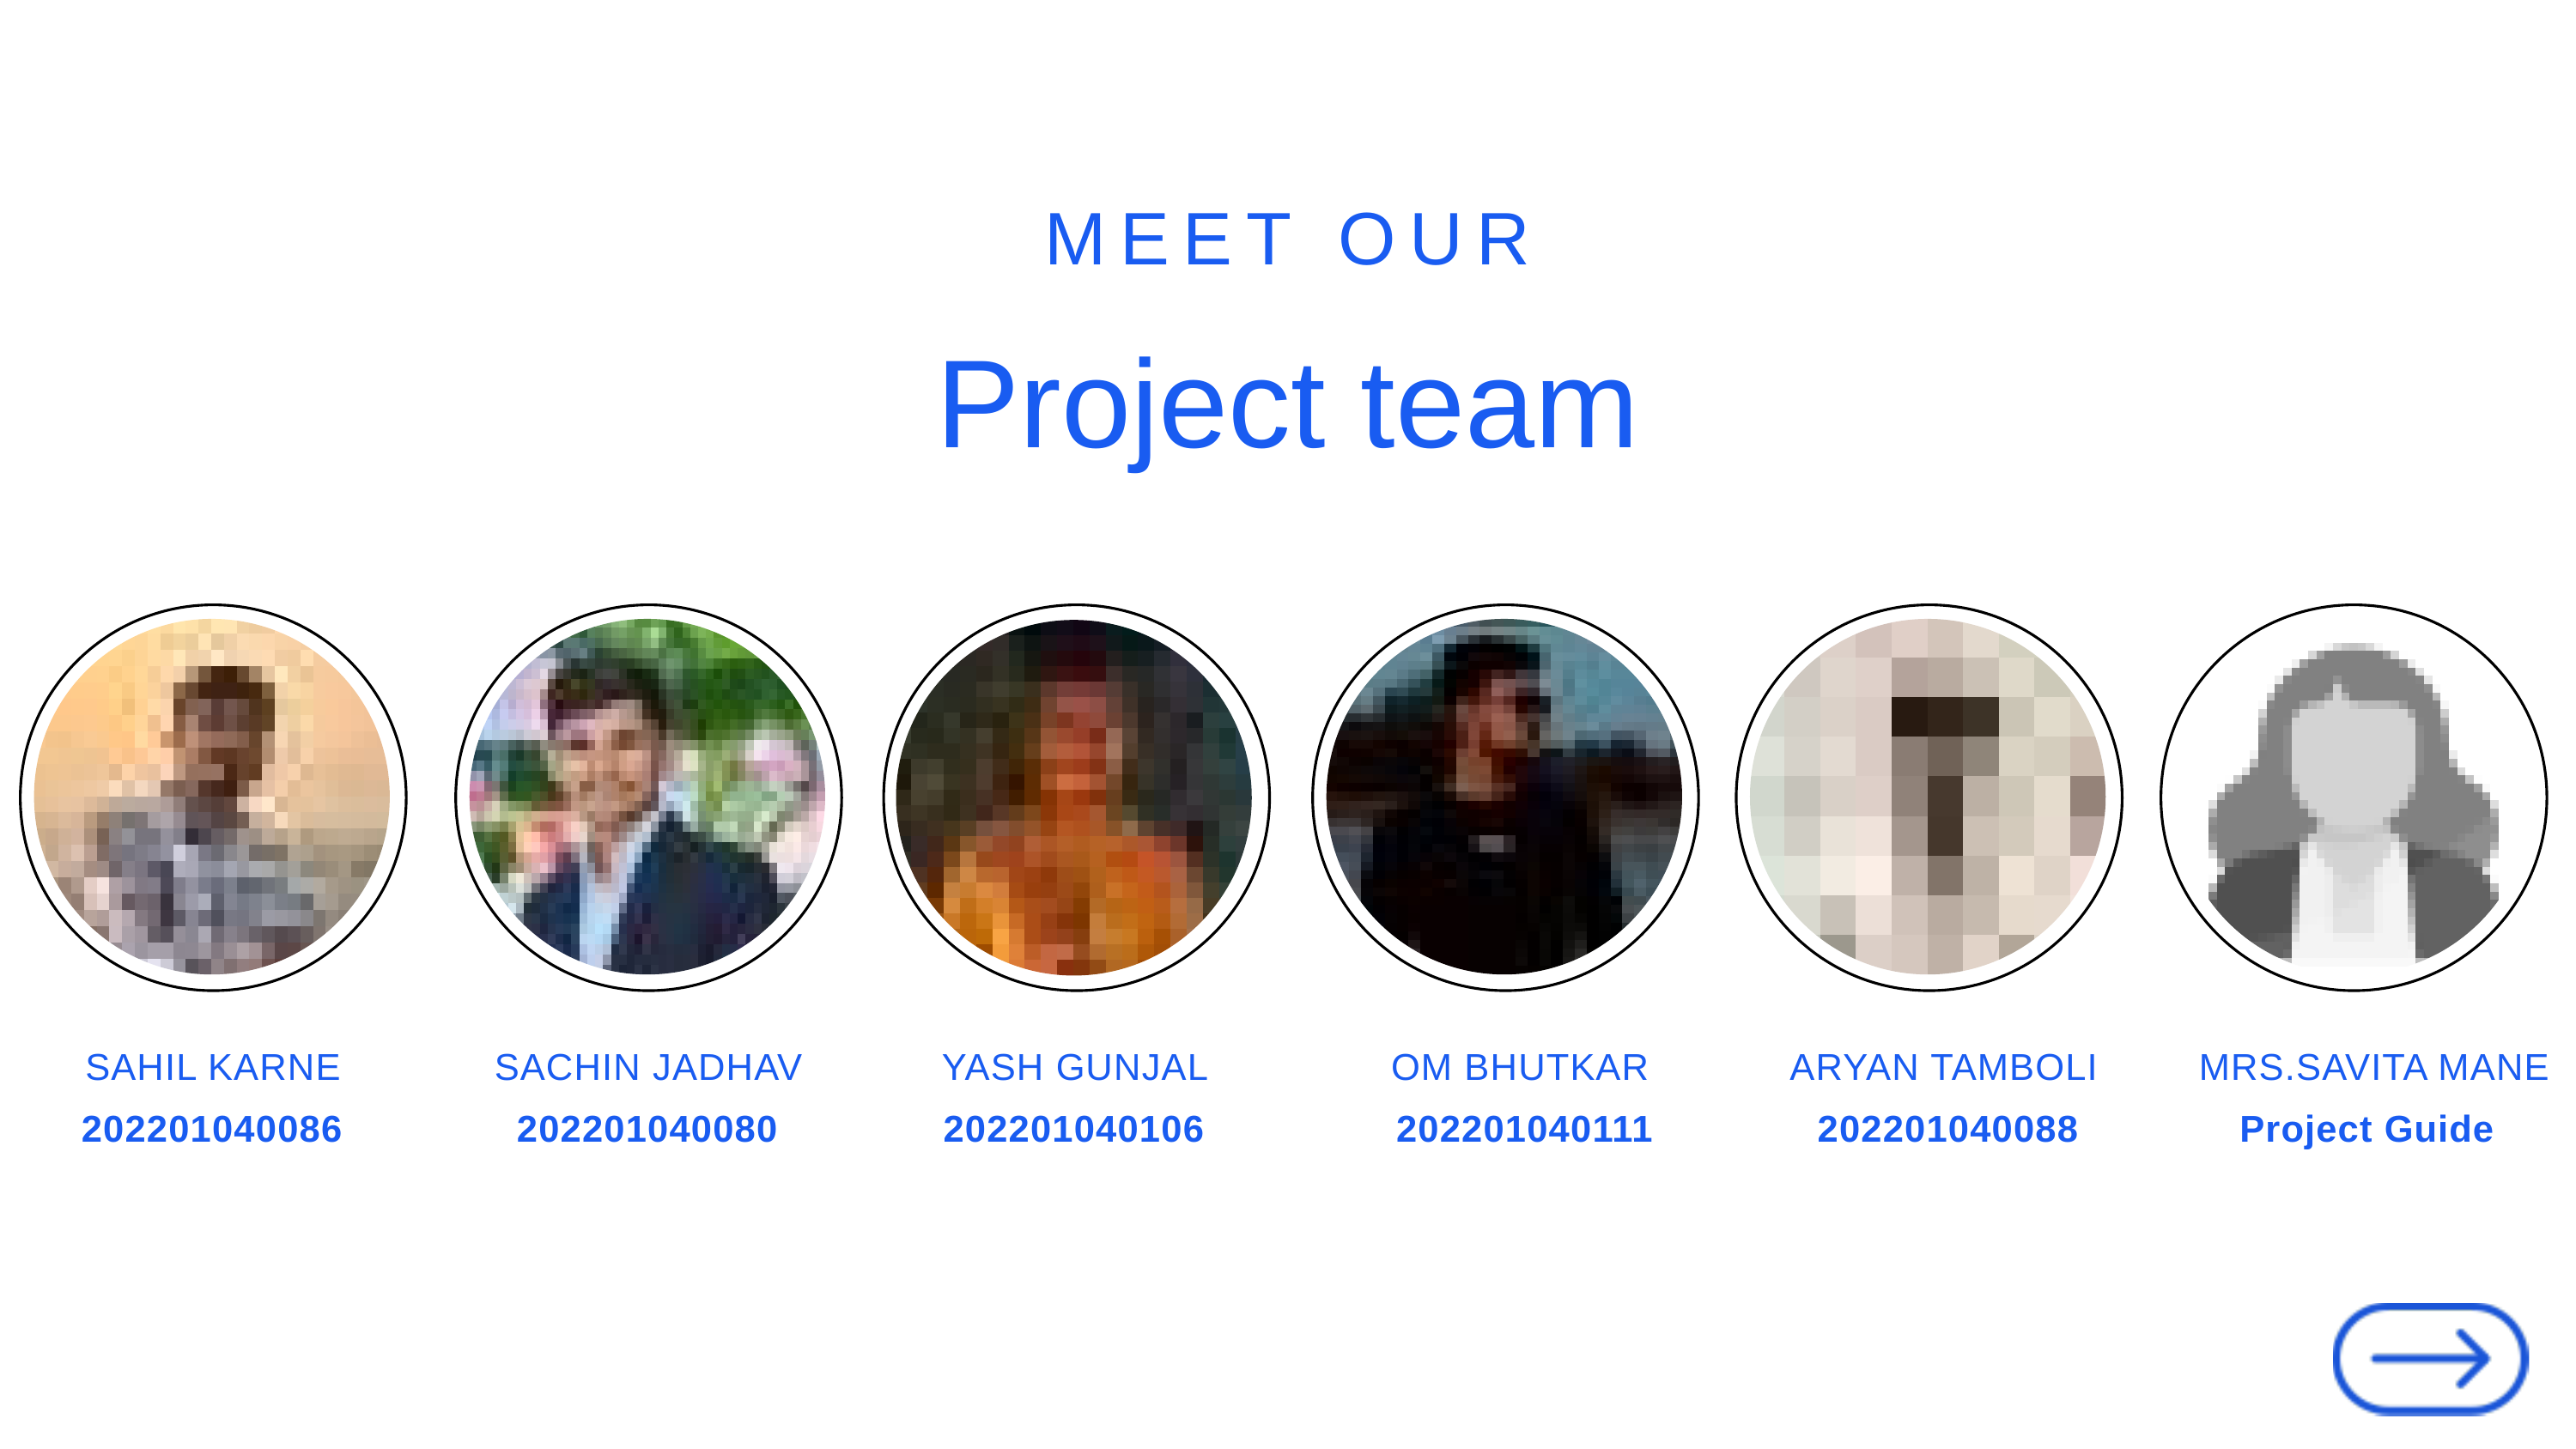

MEET OUR
Project team

SAHIL KARNE
SACHIN JADHAV
YASH GUNJAL
OM BHUTKAR
ARYAN TAMBOLI
MRS.SAVITA MANE
202201040086
202201040080
202201040106
202201040111
202201040088
Project Guide